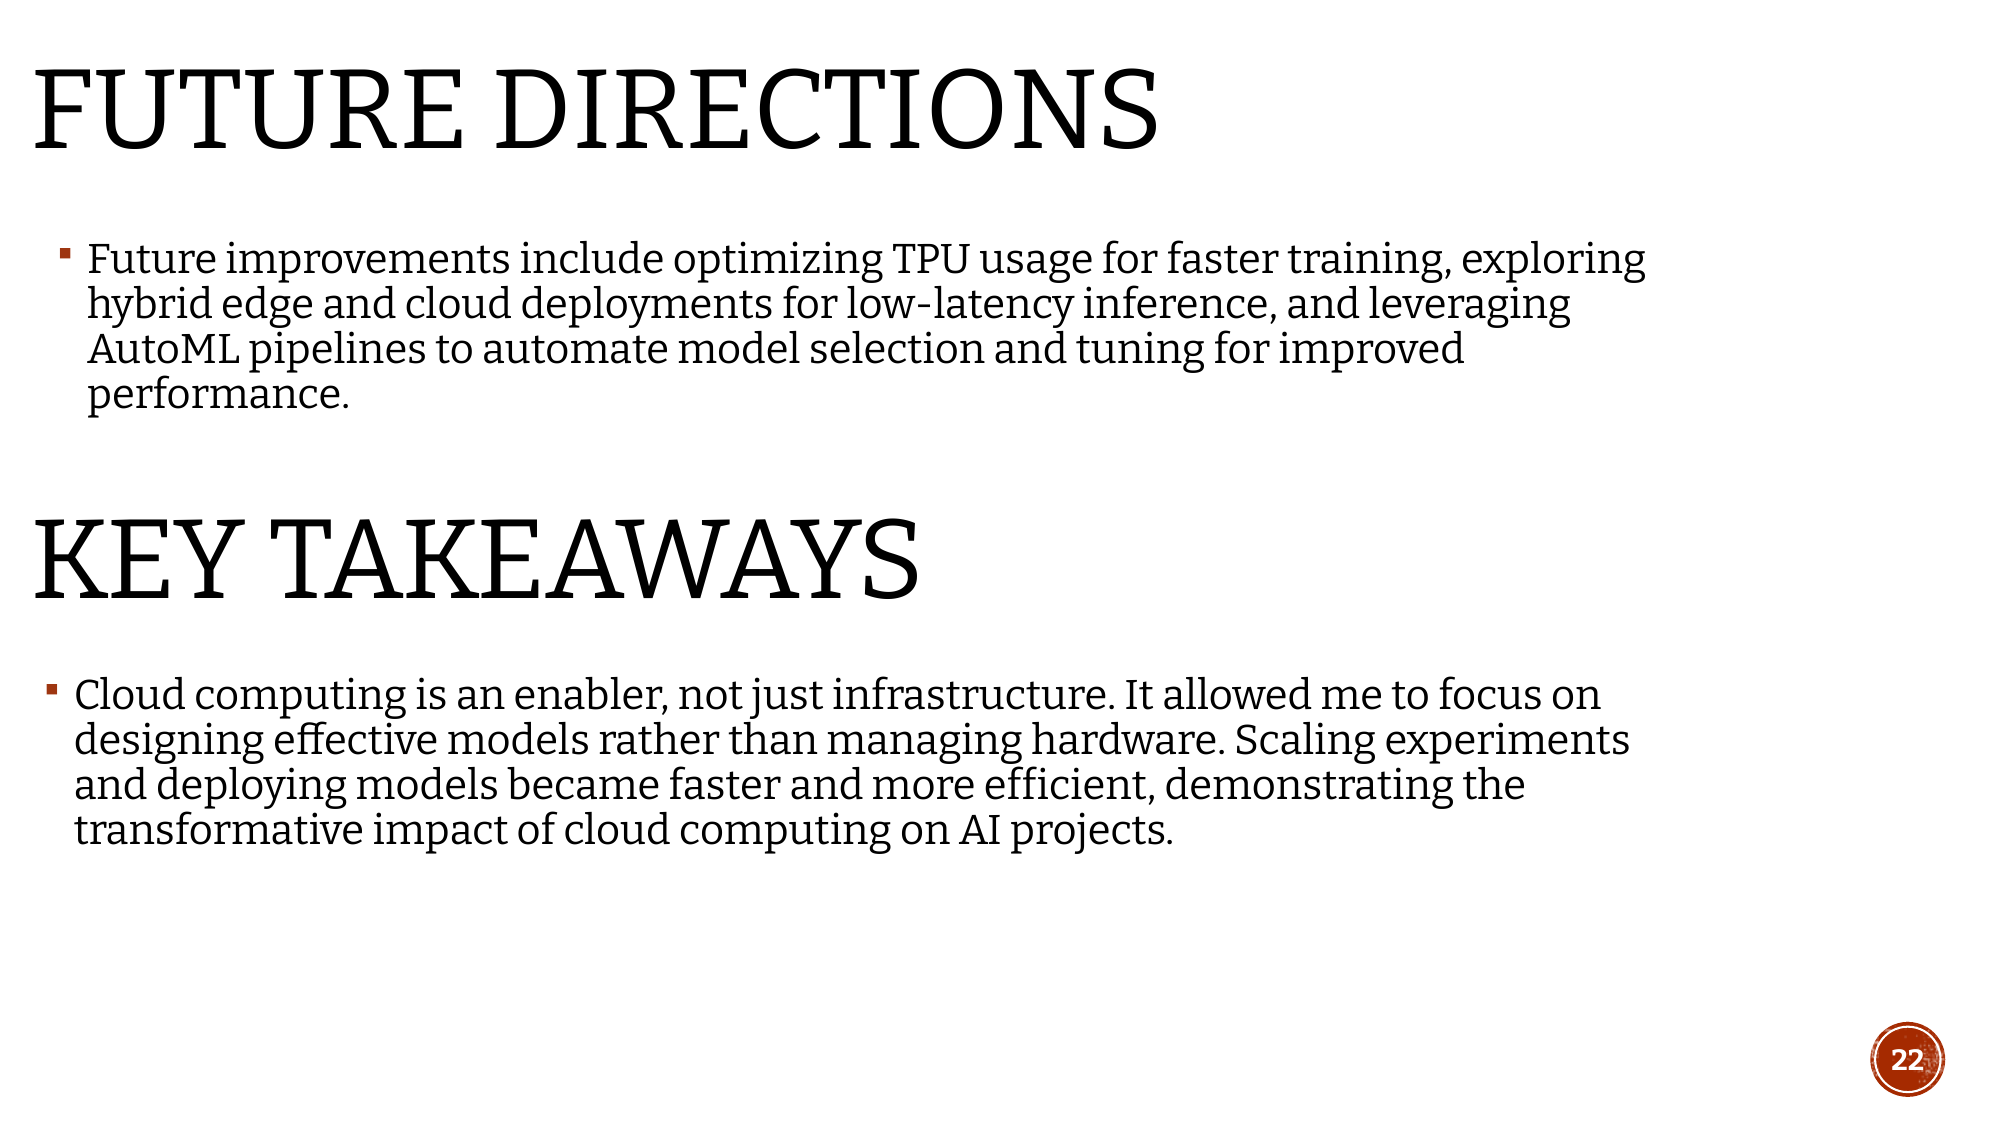

# Future Directions
Future improvements include optimizing TPU usage for faster training, exploring hybrid edge and cloud deployments for low-latency inference, and leveraging AutoML pipelines to automate model selection and tuning for improved performance.
Key Takeaways
Cloud computing is an enabler, not just infrastructure. It allowed me to focus on designing effective models rather than managing hardware. Scaling experiments and deploying models became faster and more efficient, demonstrating the transformative impact of cloud computing on AI projects.
22